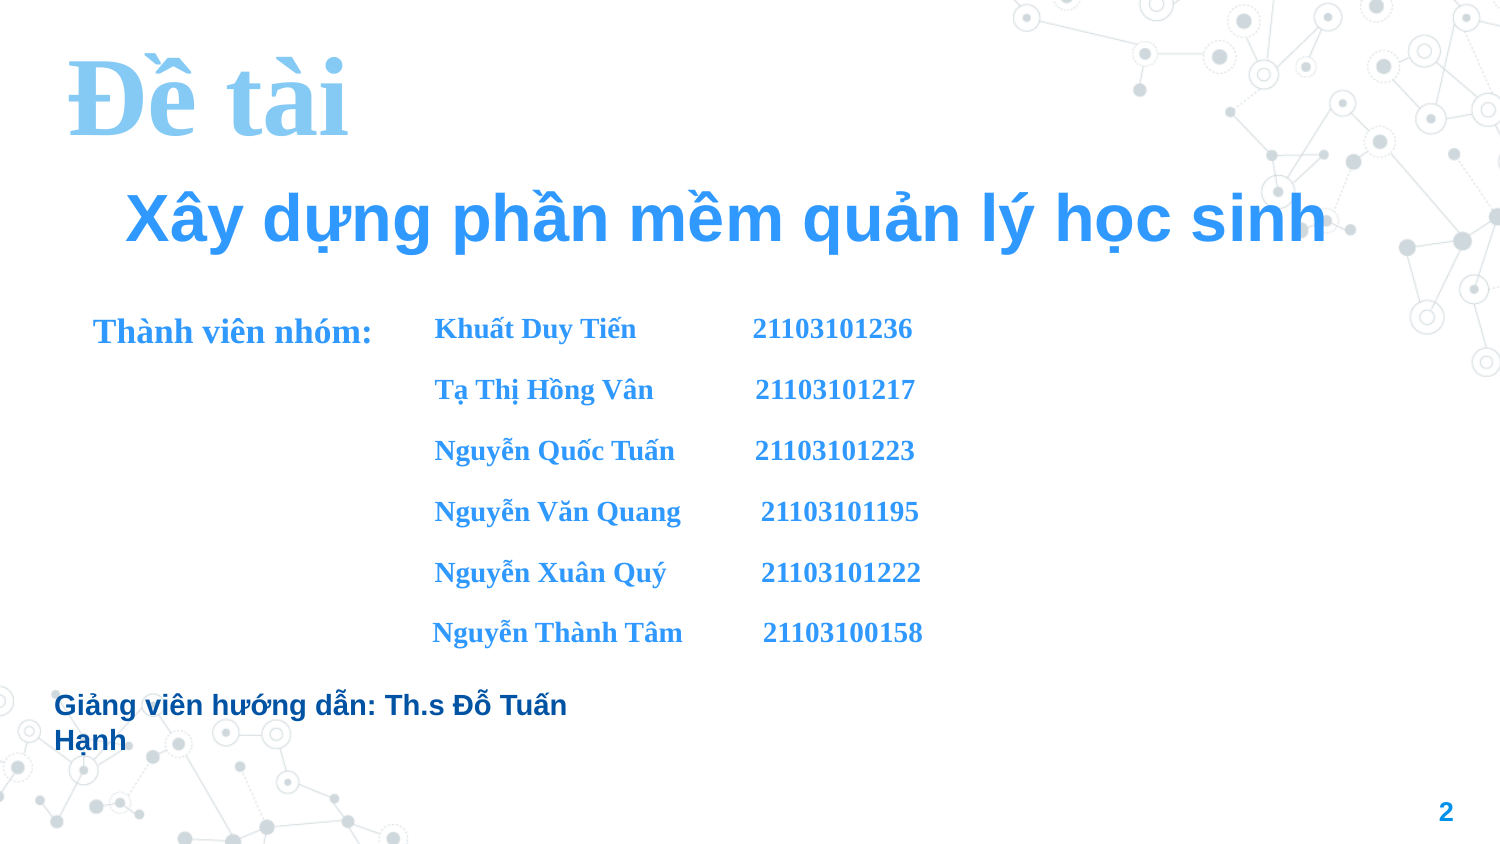

Đề tài
Xây dựng phần mềm quản lý học sinh
Thành viên nhóm:
Khuất Duy Tiến                21103101236
Tạ Thị Hồng Vân              21103101217
Nguyễn Quốc Tuấn           21103101223
Nguyễn Văn Quang           21103101195
Nguyễn Xuân Quý             21103101222
Nguyễn Thành Tâm           21103100158
Giảng viên hướng dẫn: Th.s Đỗ Tuấn Hạnh
2